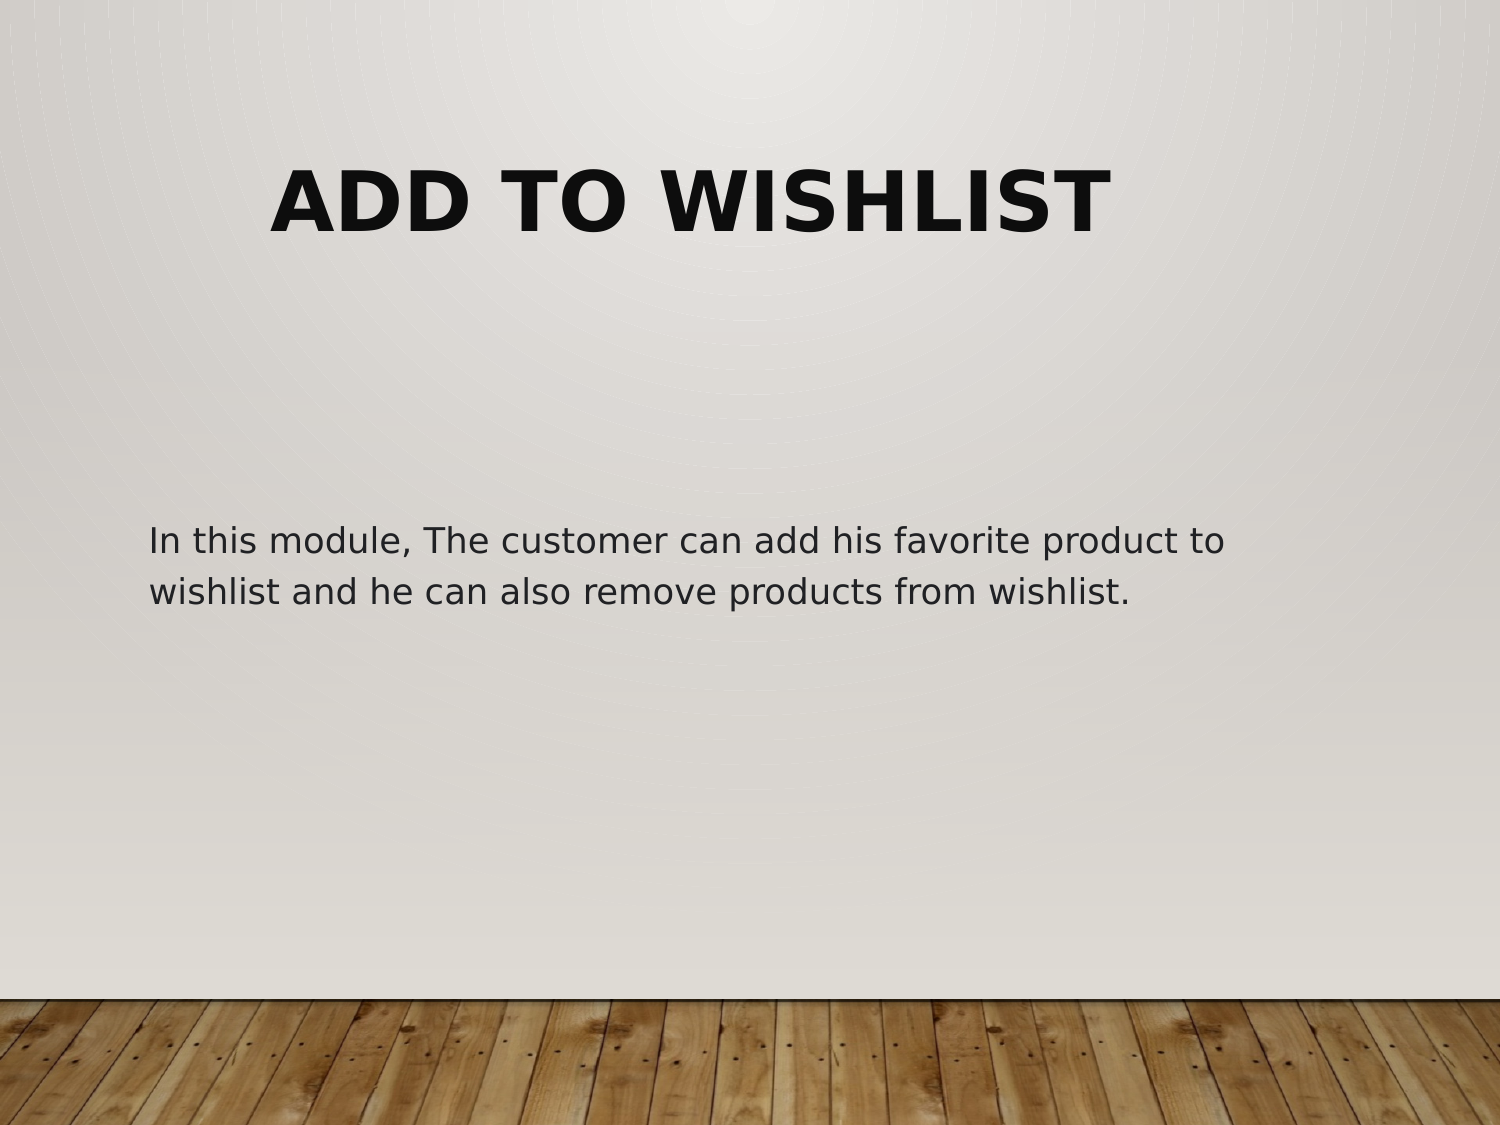

Add To Wishlist

In this module, The customer can add his favorite product to wishlist and he can also remove products from wishlist.